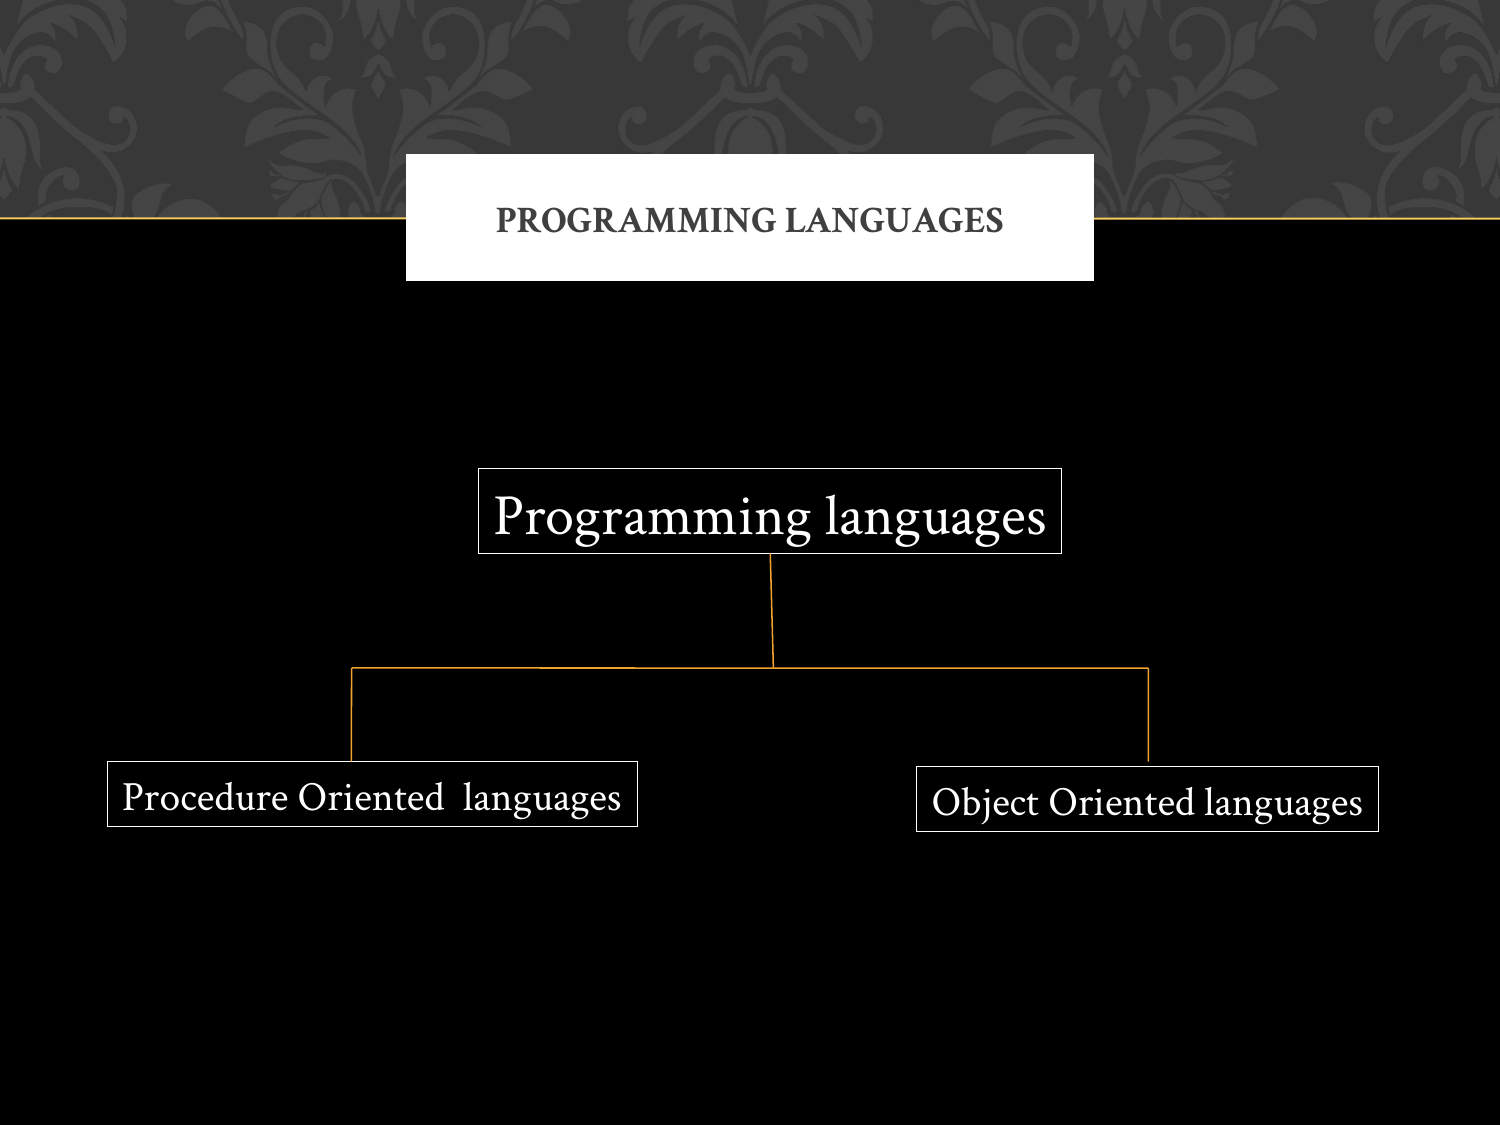

# Programming Languages

Programming languages
Procedure Oriented  languages
Object Oriented languages